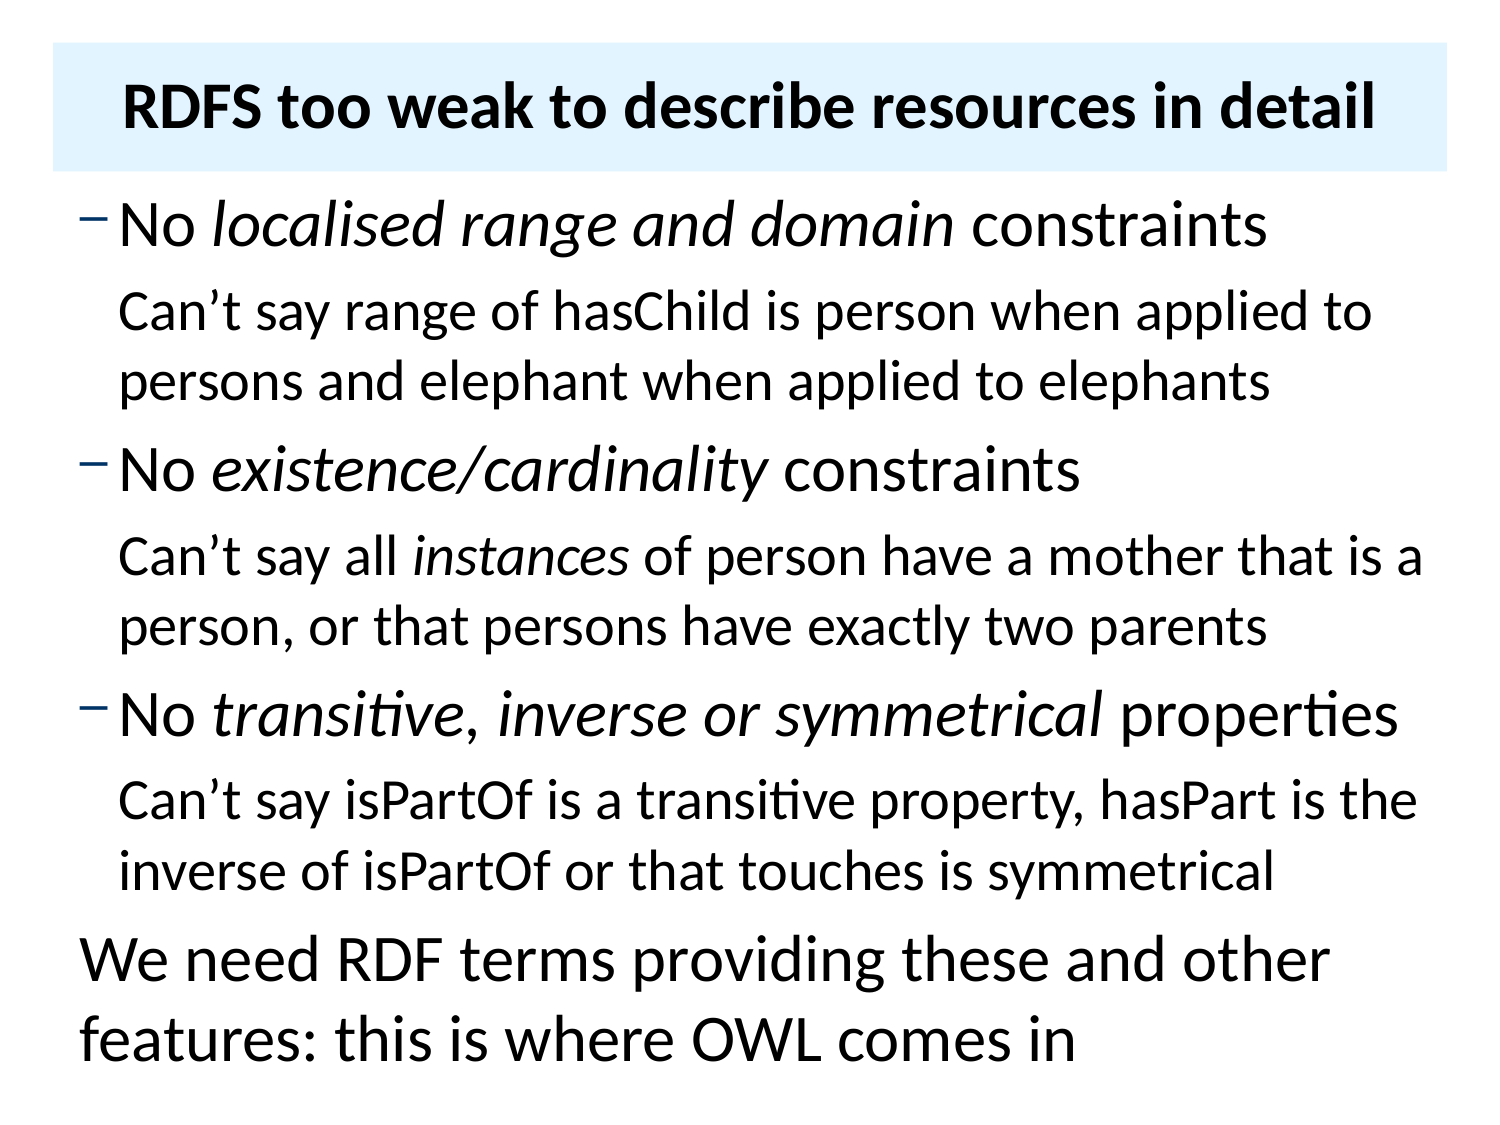

# RDFS too weak to describe resources in detail
No localised range and domain constraints
Can’t say range of hasChild is person when applied to persons and elephant when applied to elephants
No existence/cardinality constraints
Can’t say all instances of person have a mother that is a person, or that persons have exactly two parents
No transitive, inverse or symmetrical properties
Can’t say isPartOf is a transitive property, hasPart is the inverse of isPartOf or that touches is symmetrical
We need RDF terms providing these and other features: this is where OWL comes in